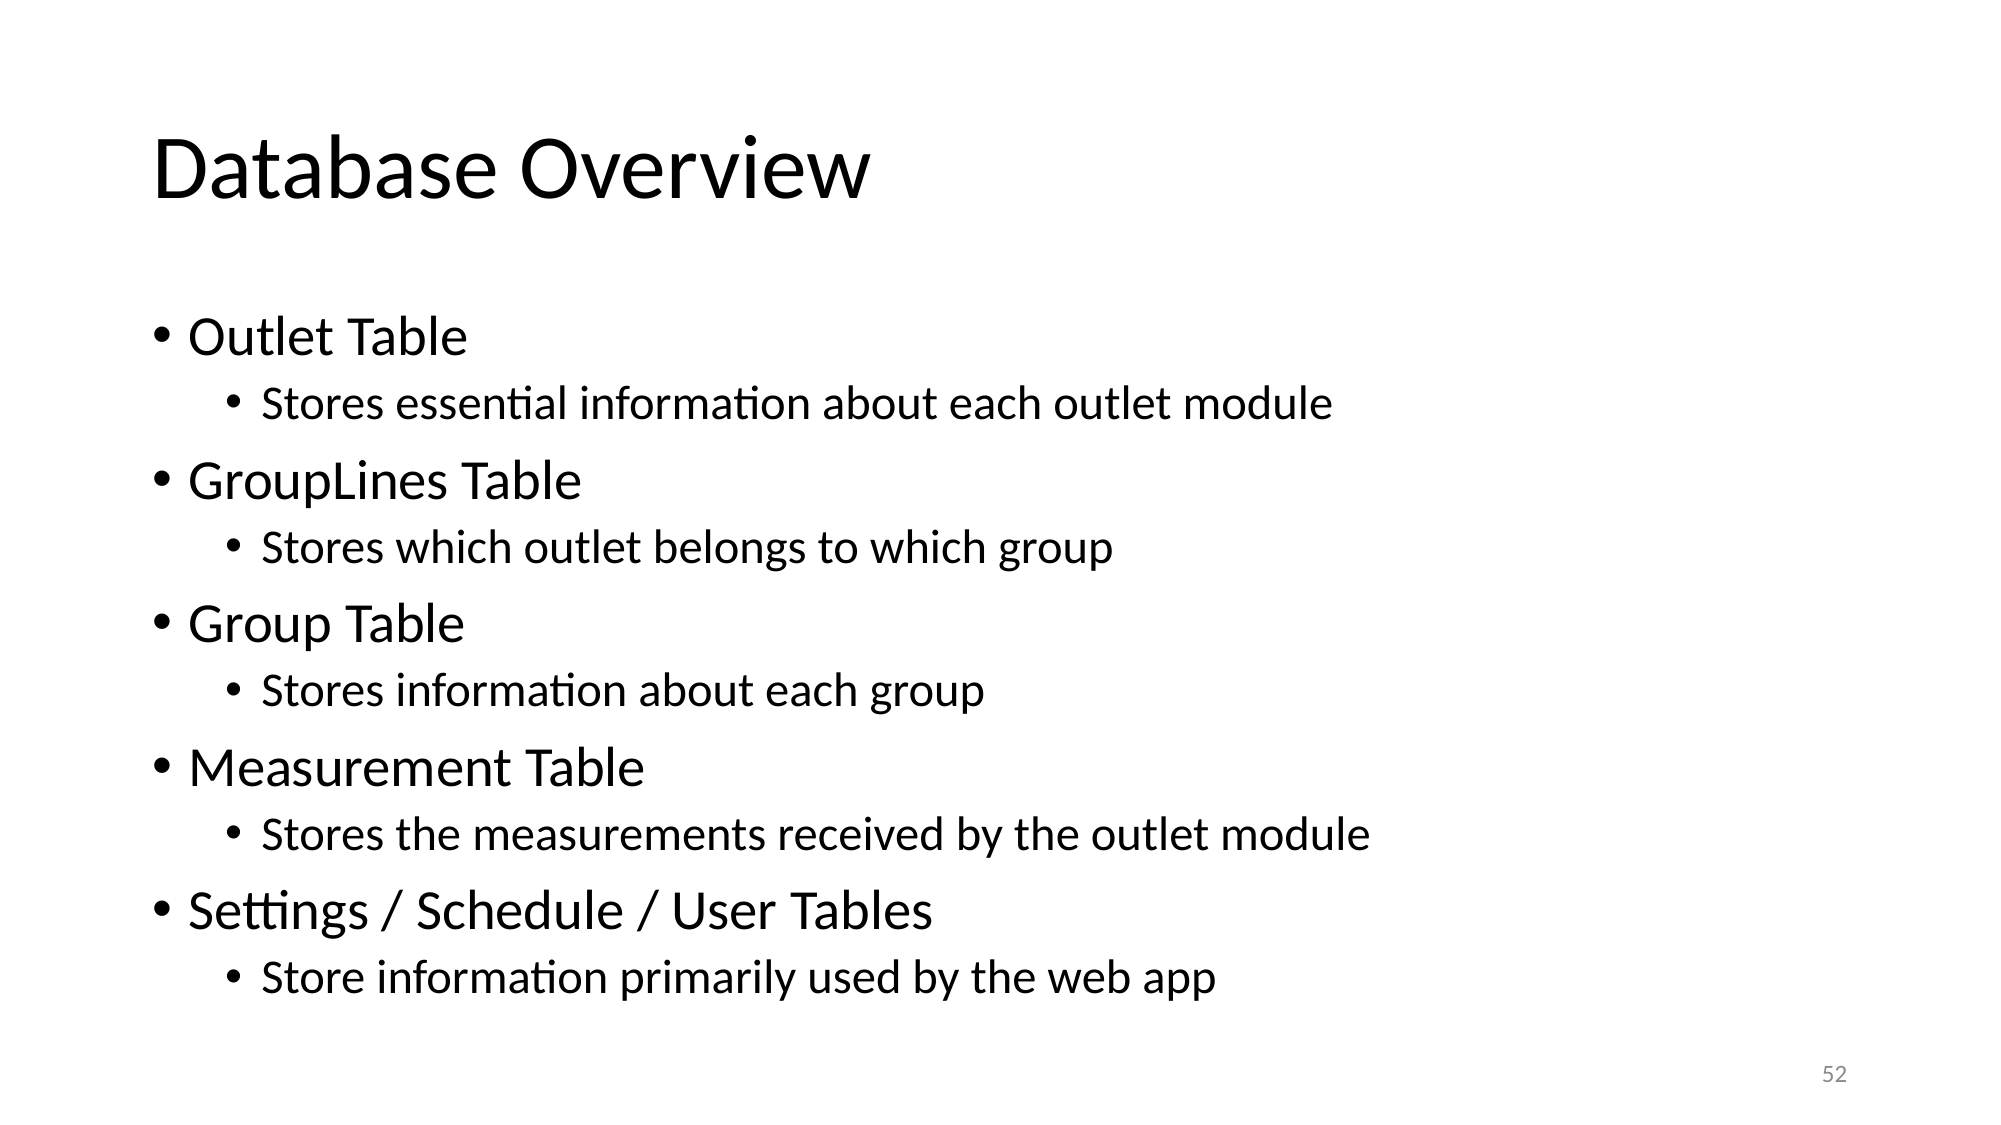

# Database Overview
Outlet Table
Stores essential information about each outlet module
GroupLines Table
Stores which outlet belongs to which group
Group Table
Stores information about each group
Measurement Table
Stores the measurements received by the outlet module
Settings / Schedule / User Tables
Store information primarily used by the web app
52